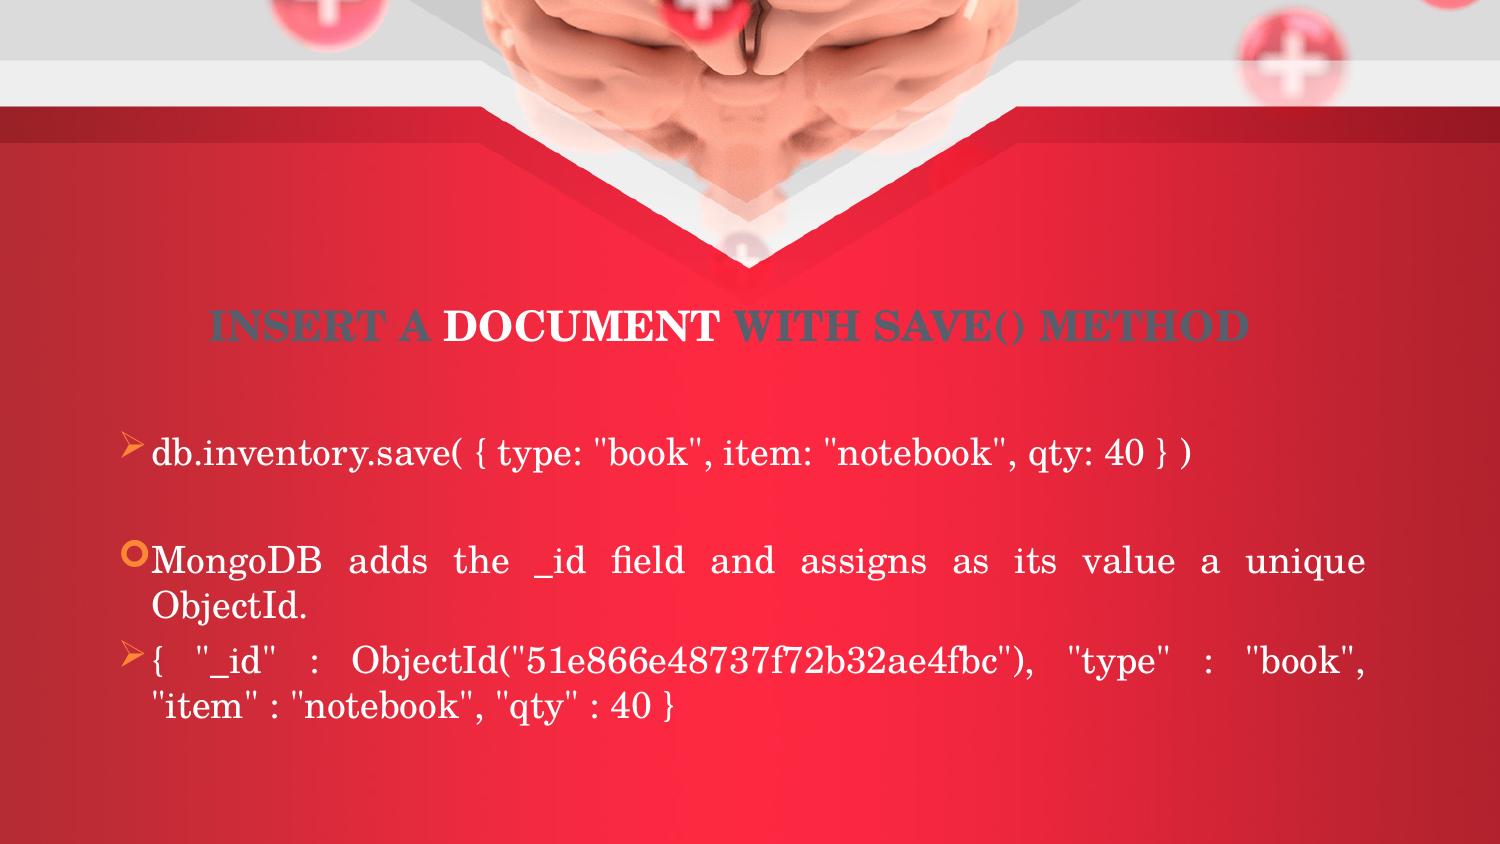

INSERT A DOCUMENT WITH SAVE() METHOD
db.inventory.save( { type: "book", item: "notebook", qty: 40 } )

MongoDB adds the _id field and assigns as its value a unique ObjectId.
{ "_id" : ObjectId("51e866e48737f72b32ae4fbc"), "type" : "book", "item" : "notebook", "qty" : 40 }